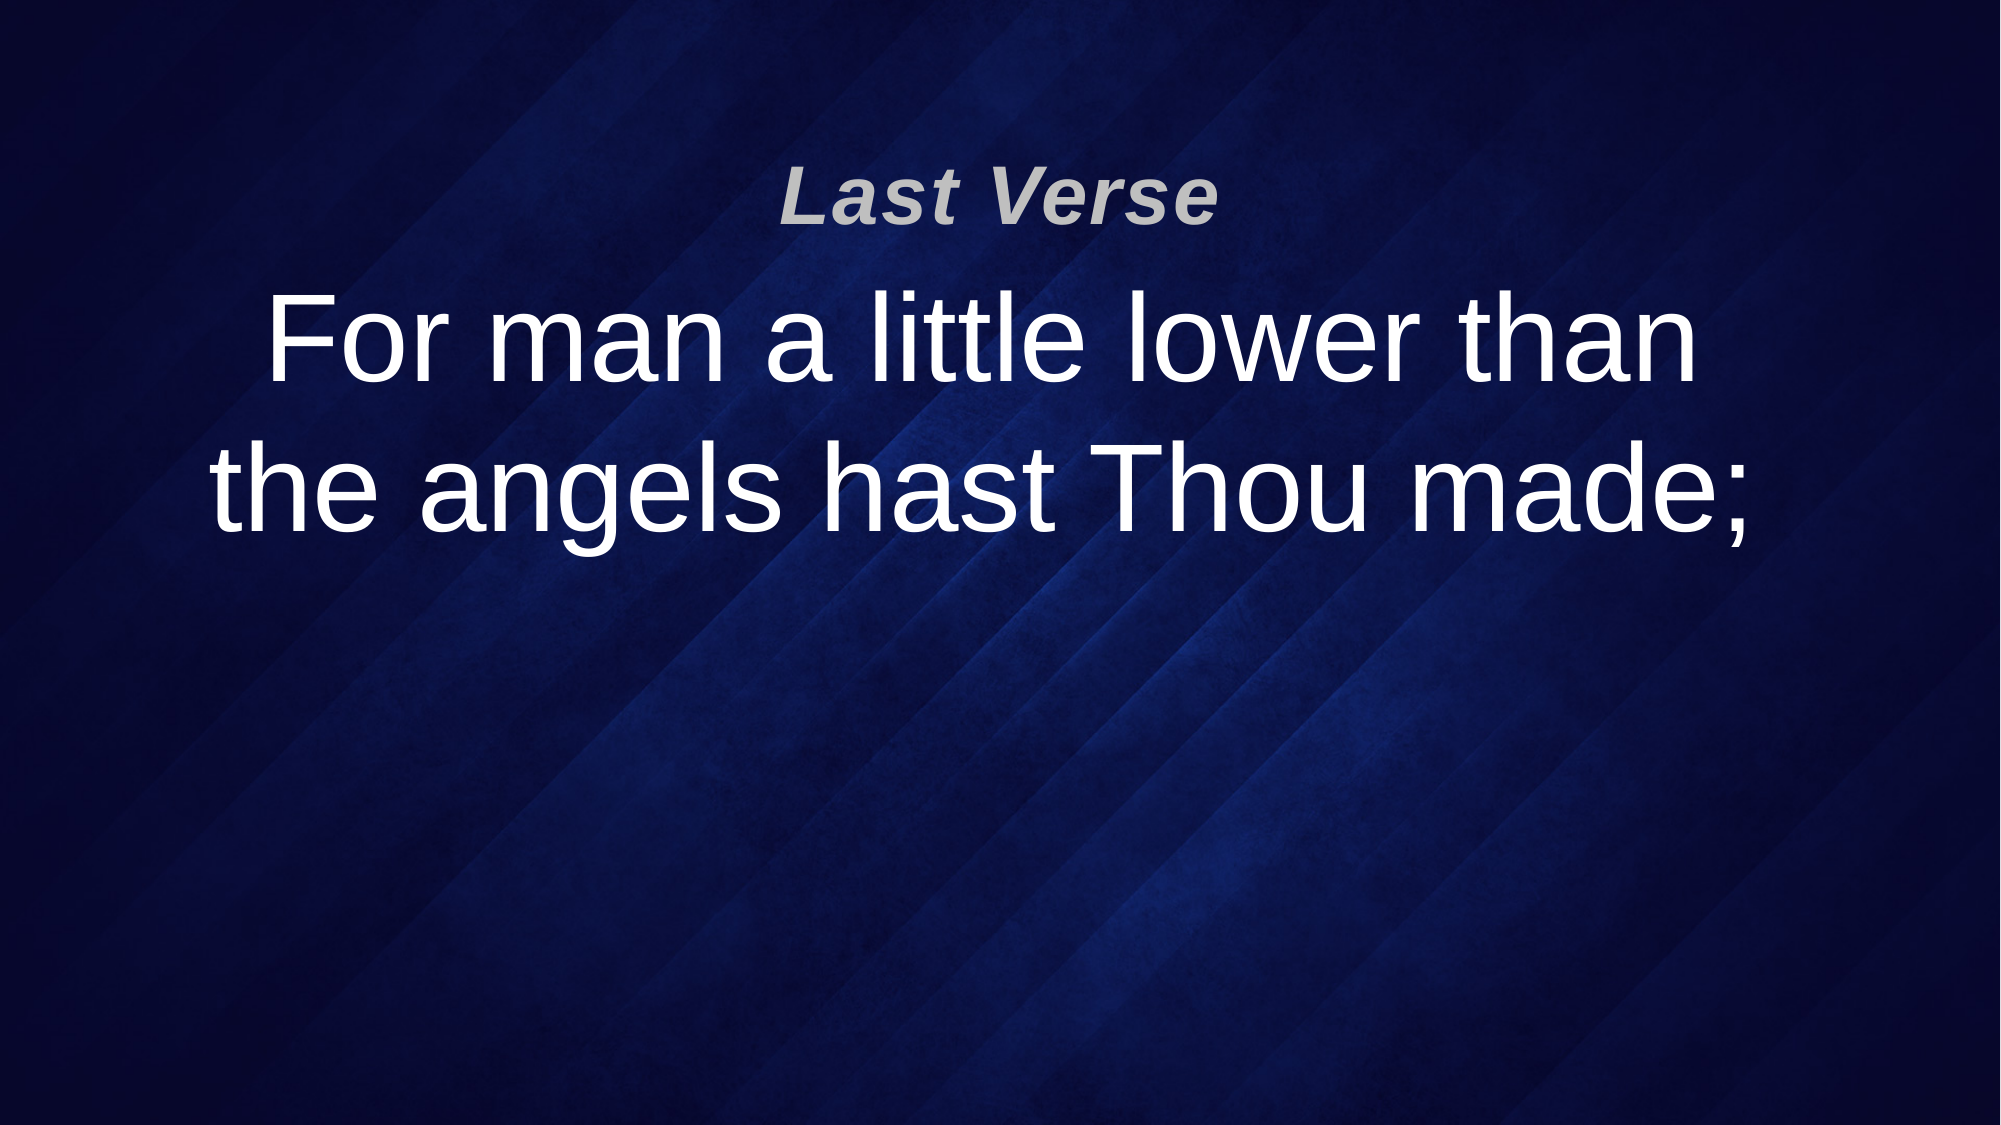

Last Verse
# For man a little lower than the angels hast Thou made;